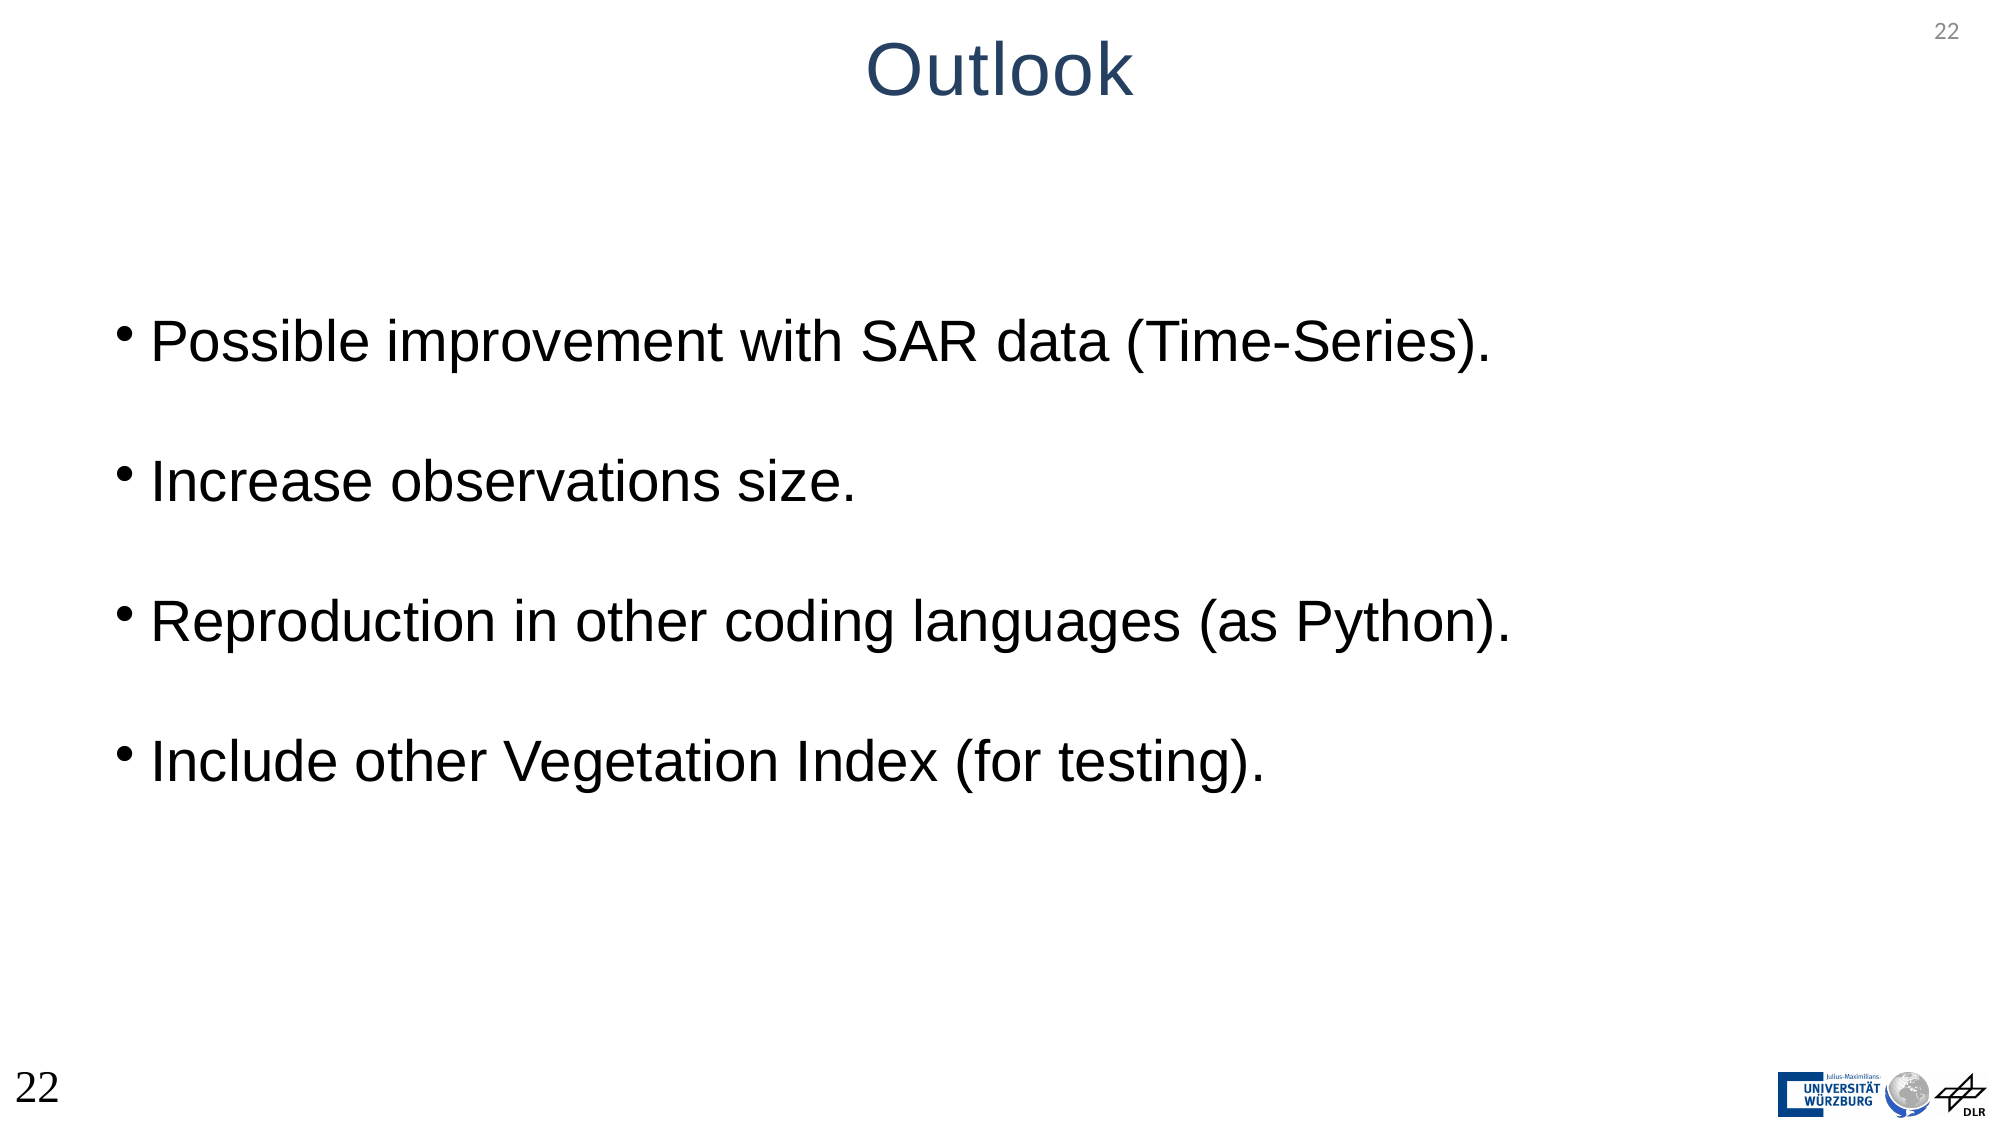

Outlook
22

Possible improvement with SAR data (Time-Series).

Increase observations size.

Reproduction in other coding languages (as Python).

Include other Vegetation Index (for testing).